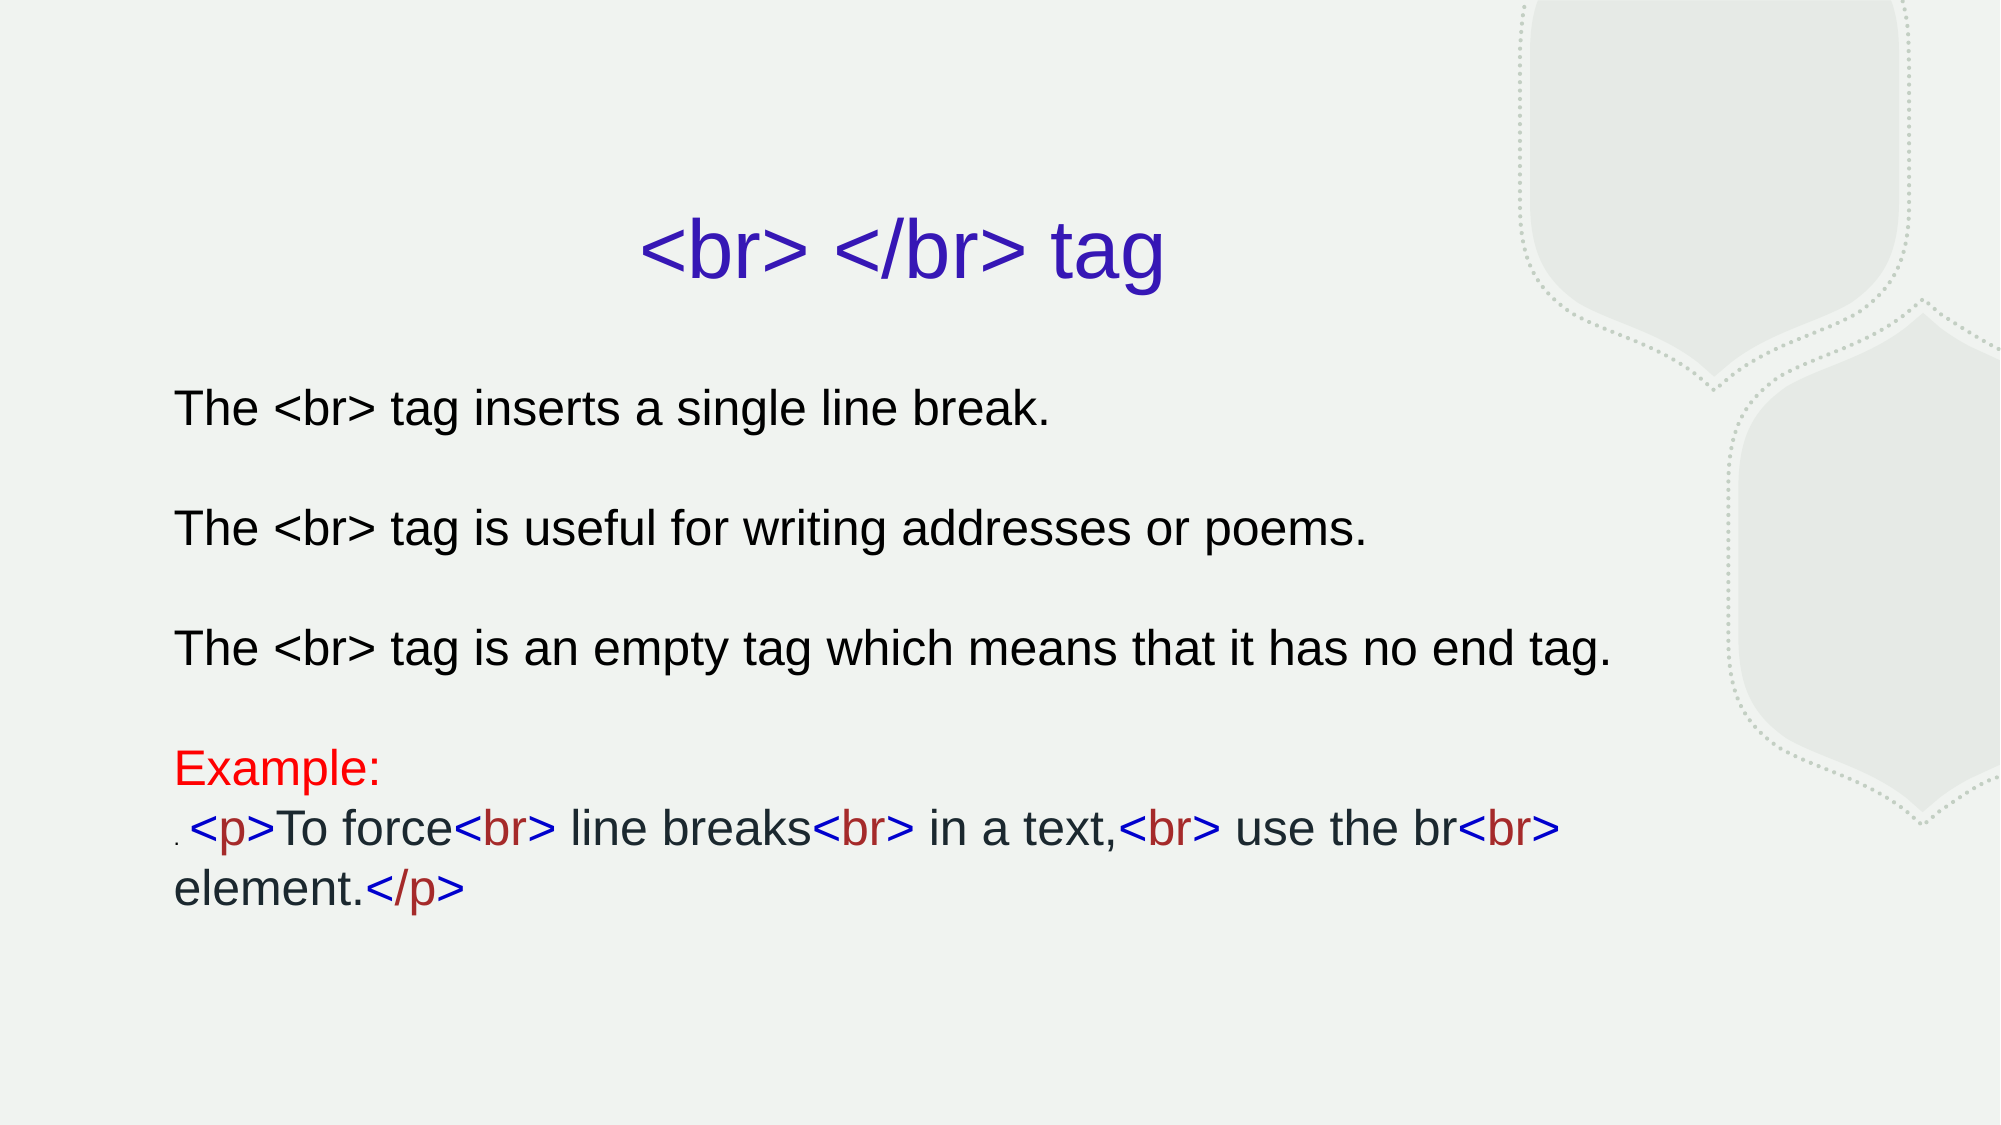

# <br> </br> tag
The <br> tag inserts a single line break.

The <br> tag is useful for writing addresses or poems.

The <br> tag is an empty tag which means that it has no end tag.

Example:
. <p>To force<br> line breaks<br> in a text,<br> use the br<br> element.</p>